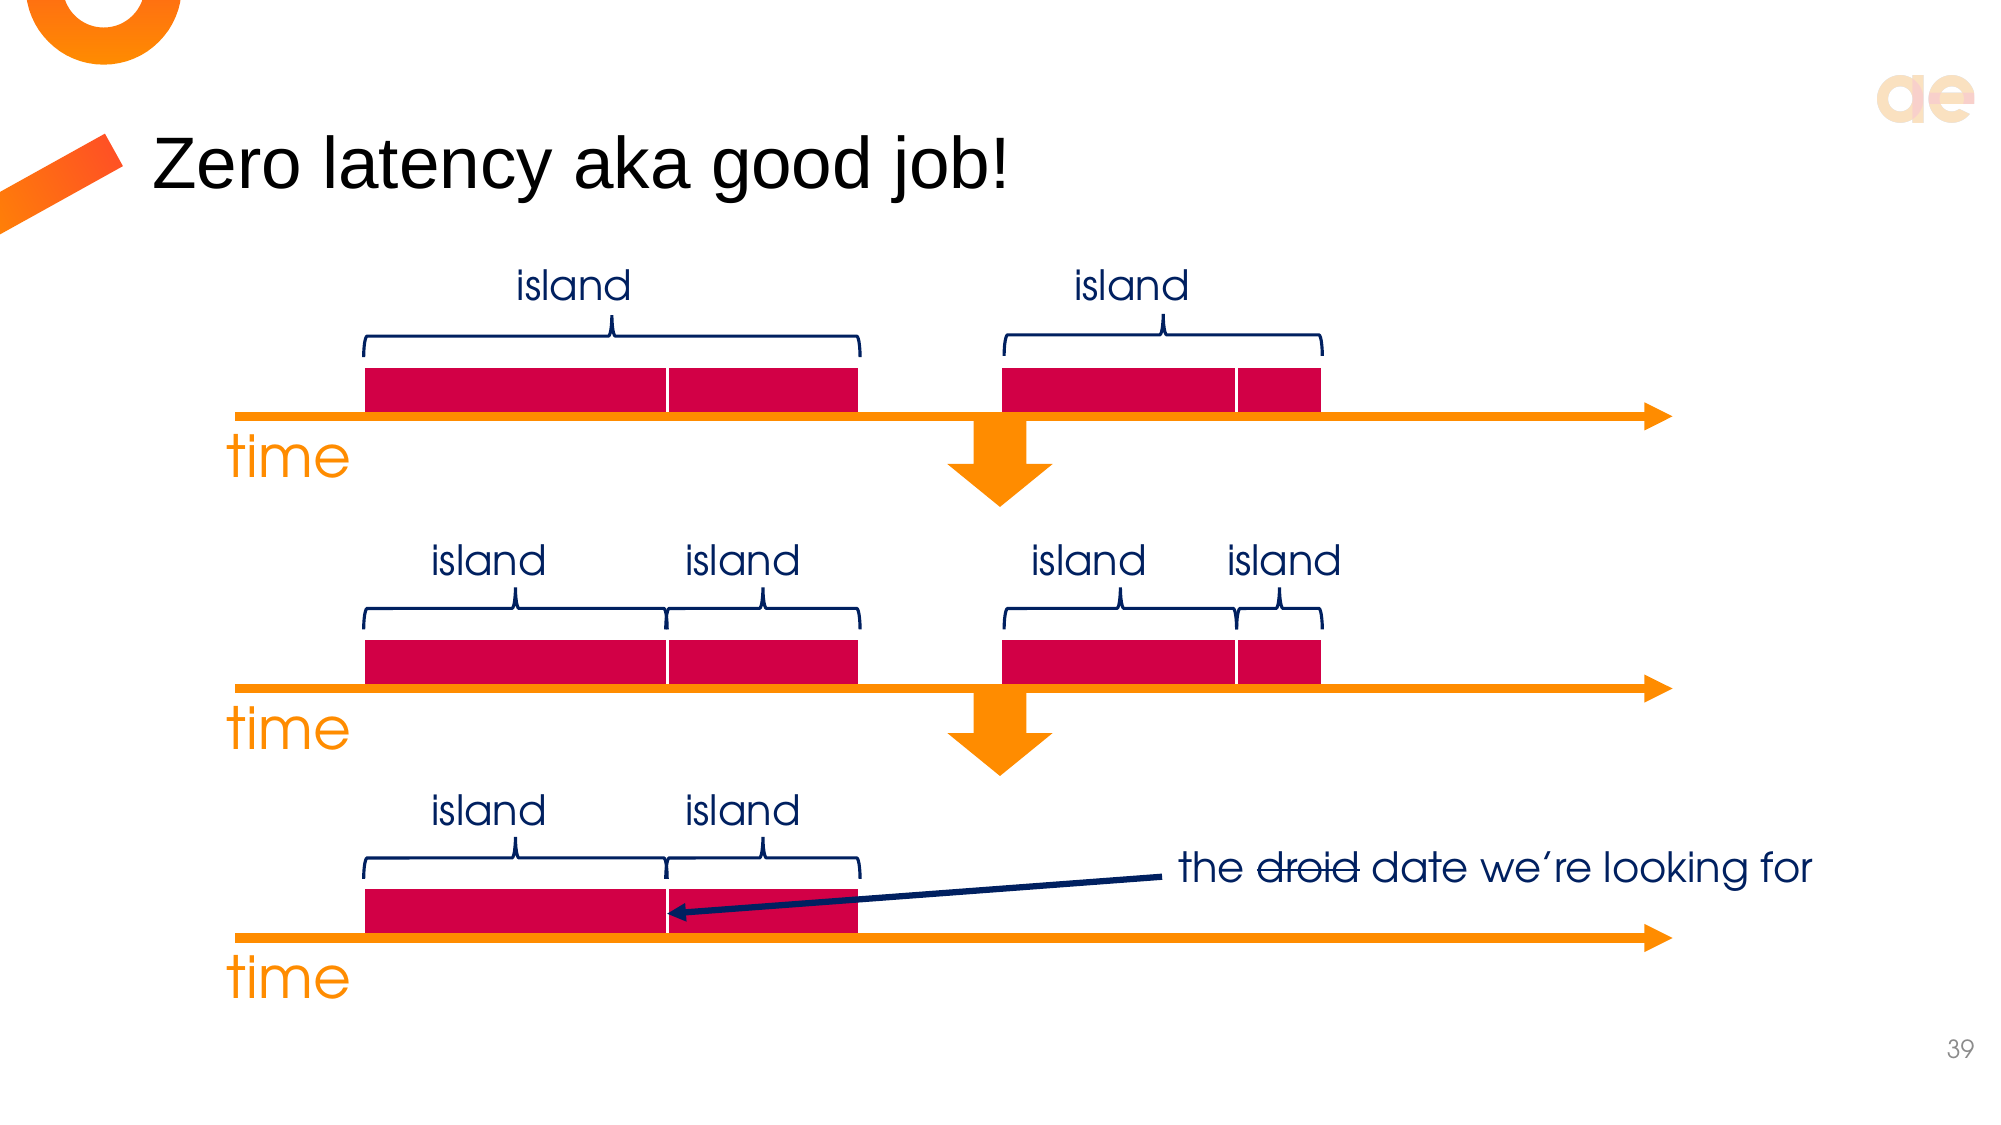

# Zero latency aka good job!

island
island

time

island
island
island
island

time

island
island
the droid date we’re looking for

time
39